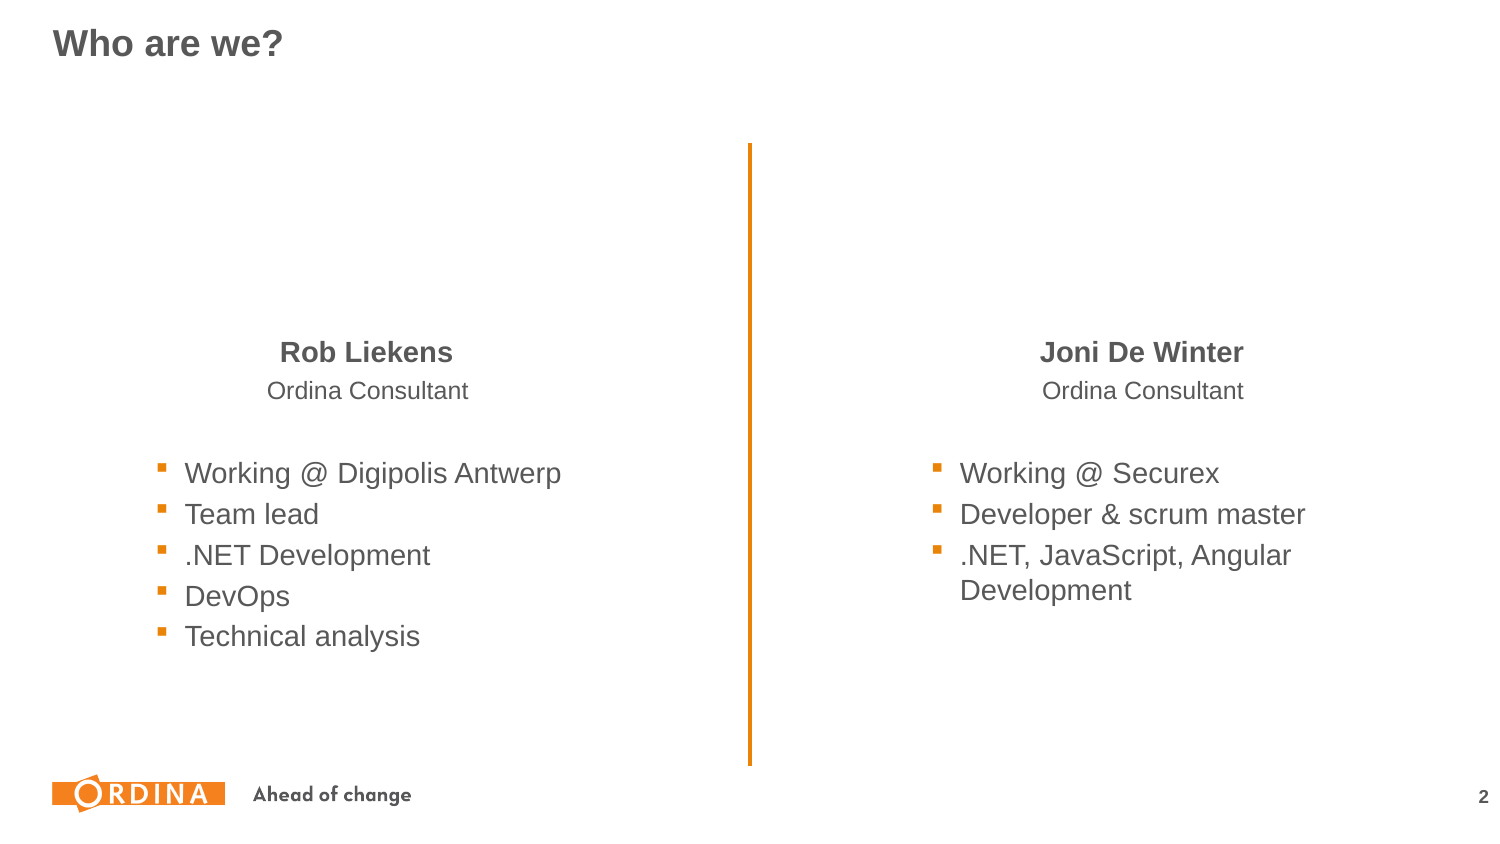

# Who are we?
Rob Liekens
Joni De Winter
Ordina Consultant
Ordina Consultant
Working @ Digipolis Antwerp
Team lead
.NET Development
DevOps
Technical analysis

Working @ Securex
Developer & scrum master
.NET, JavaScript, Angular Development